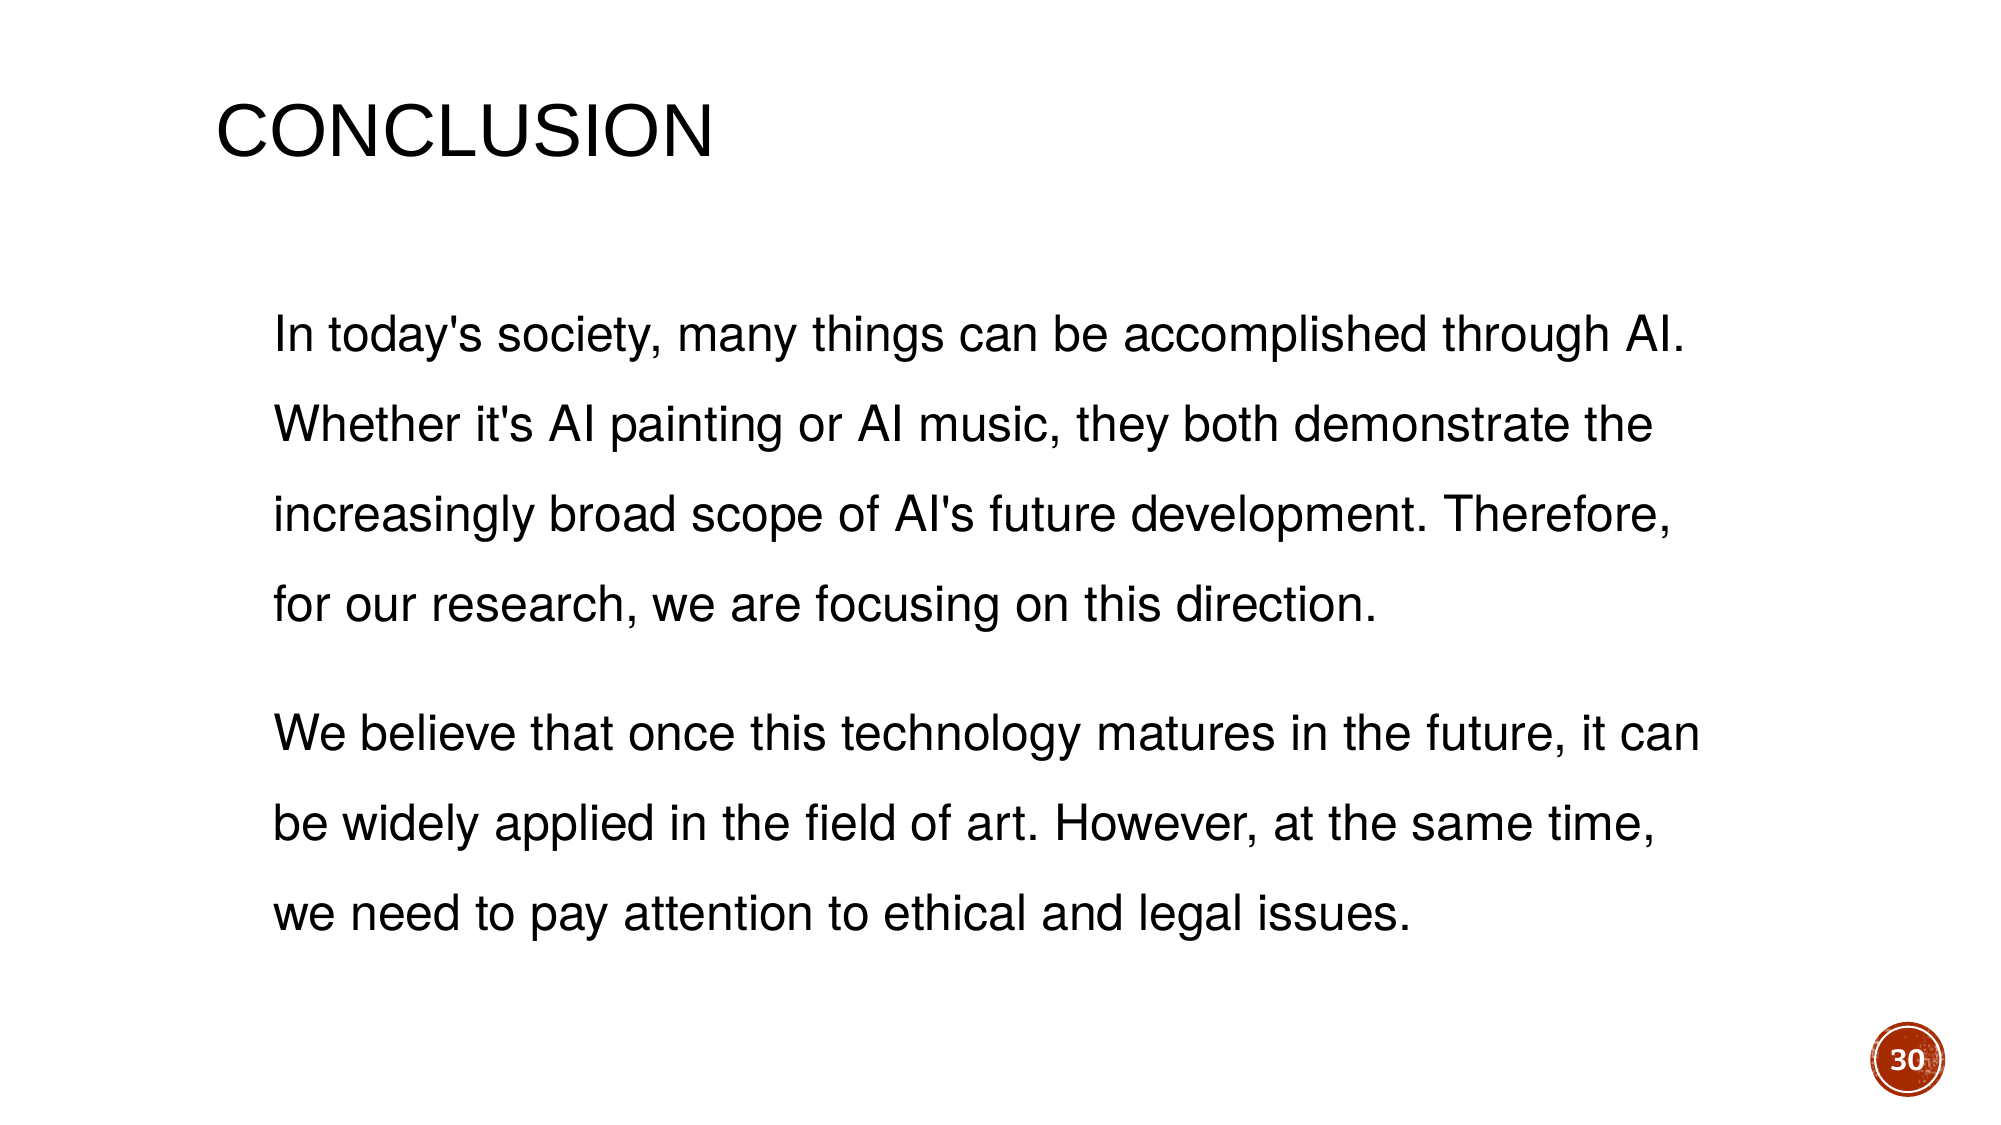

Conclusion
In today's society, many things can be accomplished through AI. Whether it's AI painting or AI music, they both demonstrate the increasingly broad scope of AI's future development. Therefore, for our research, we are focusing on this direction.

We believe that once this technology matures in the future, it can be widely applied in the field of art. However, at the same time, we need to pay attention to ethical and legal issues.
30